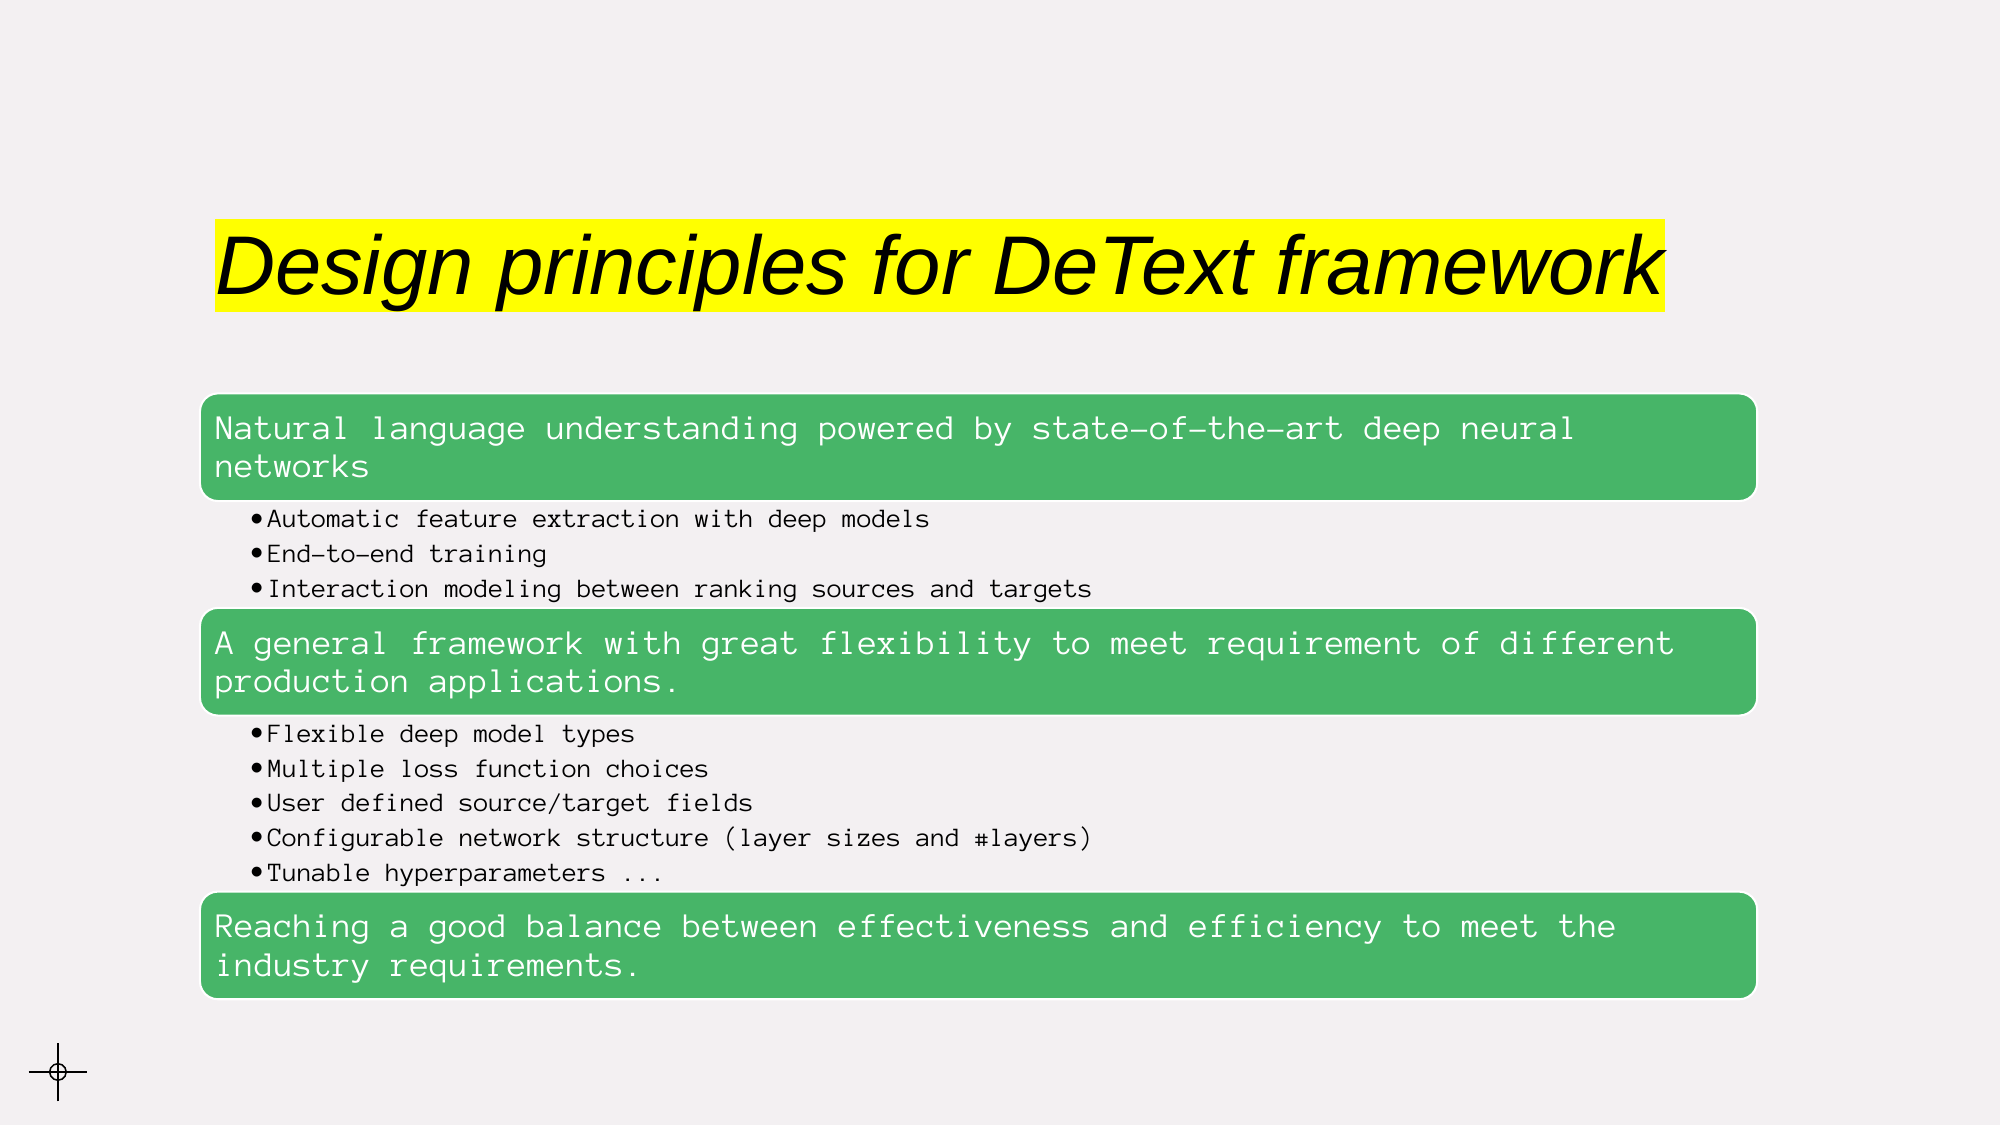

# Design principles for DeText framework

Natural language understanding powered by state-of-the-art deep neural networks

Automatic feature extraction with deep models
End-to-end training
Interaction modeling between ranking sources and targets

A general framework with great flexibility to meet requirement of different production applications.

Flexible deep model types
Multiple loss function choices
User defined source/target fields
Configurable network structure (layer sizes and #layers)
Tunable hyperparameters ...

Reaching a good balance between effectiveness and efficiency to meet the industry requirements.